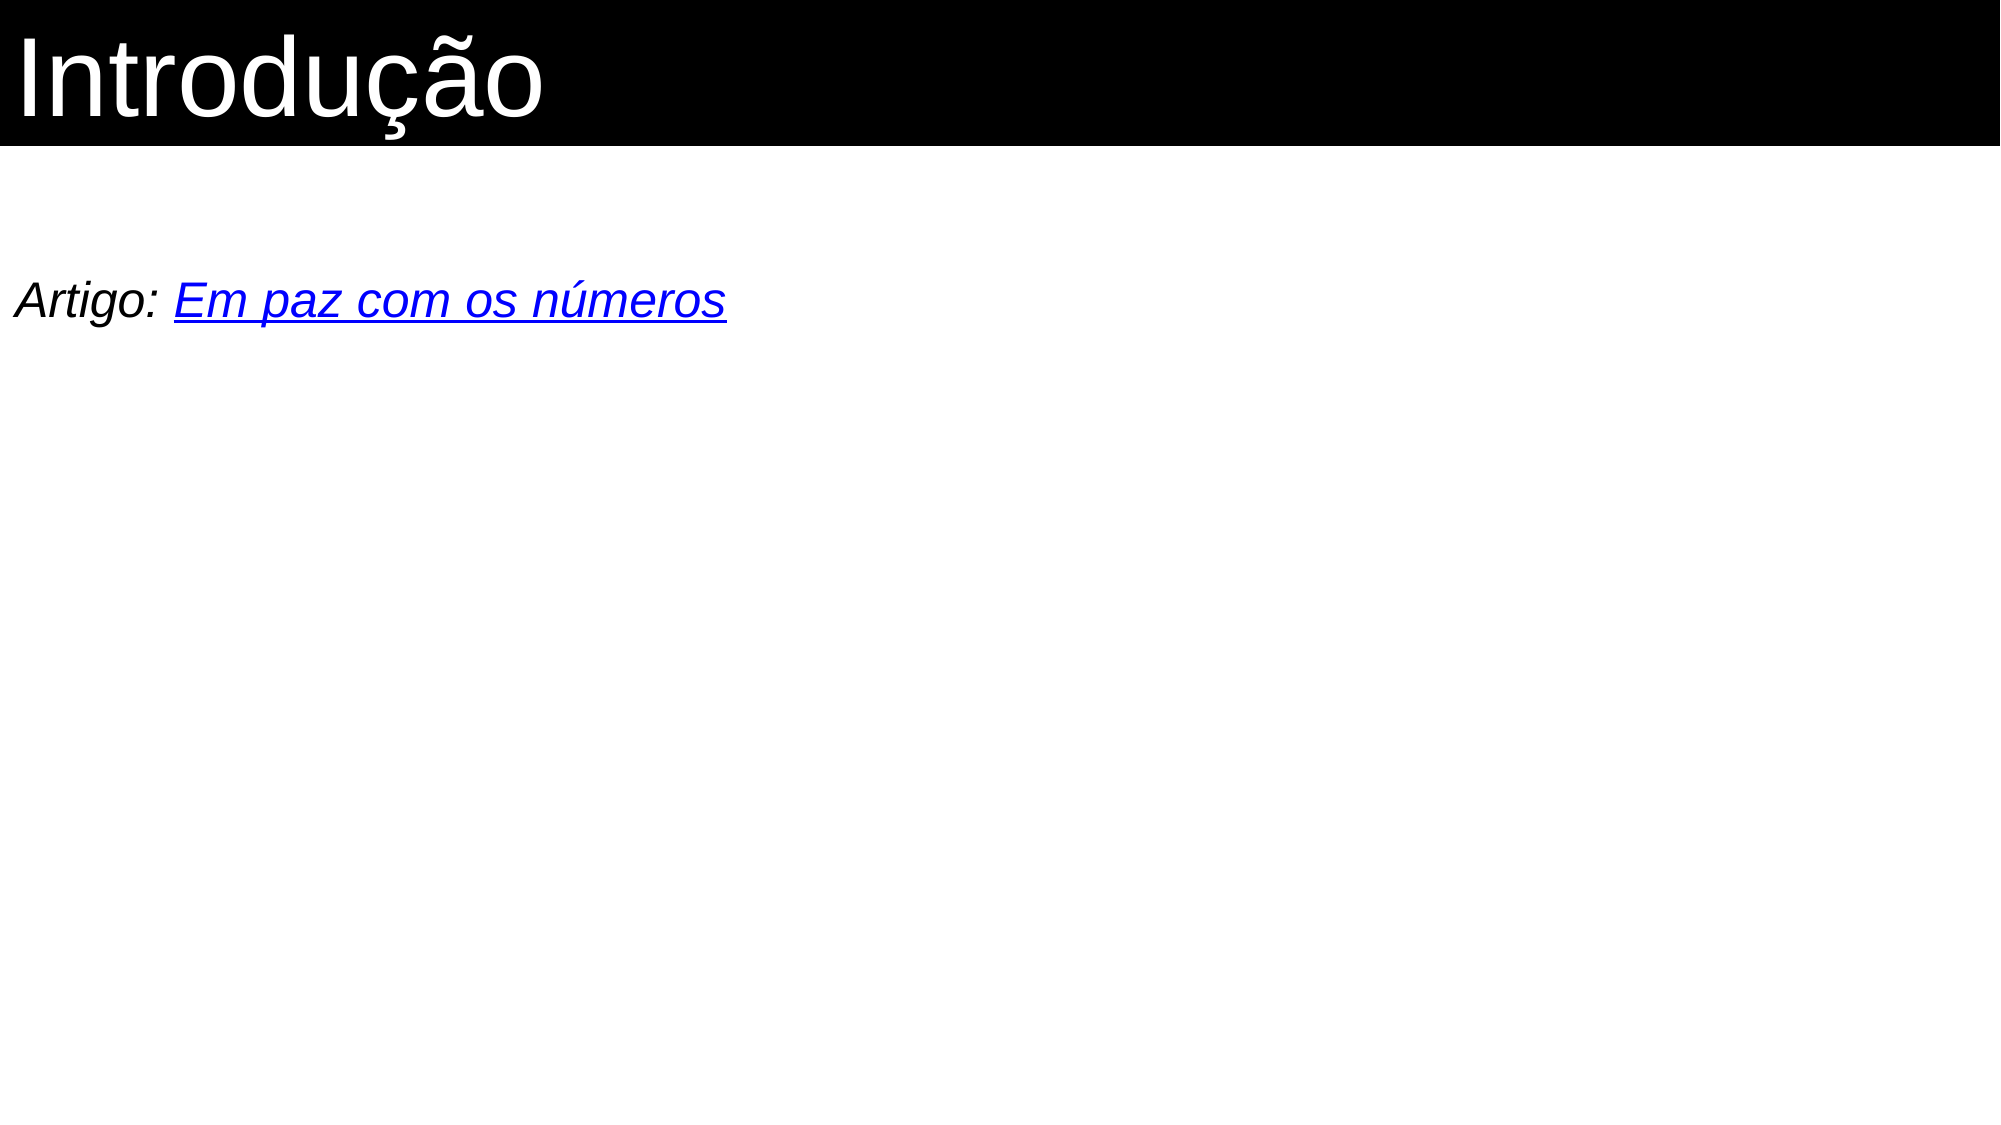

Introdução

Artigo: Em paz com os números